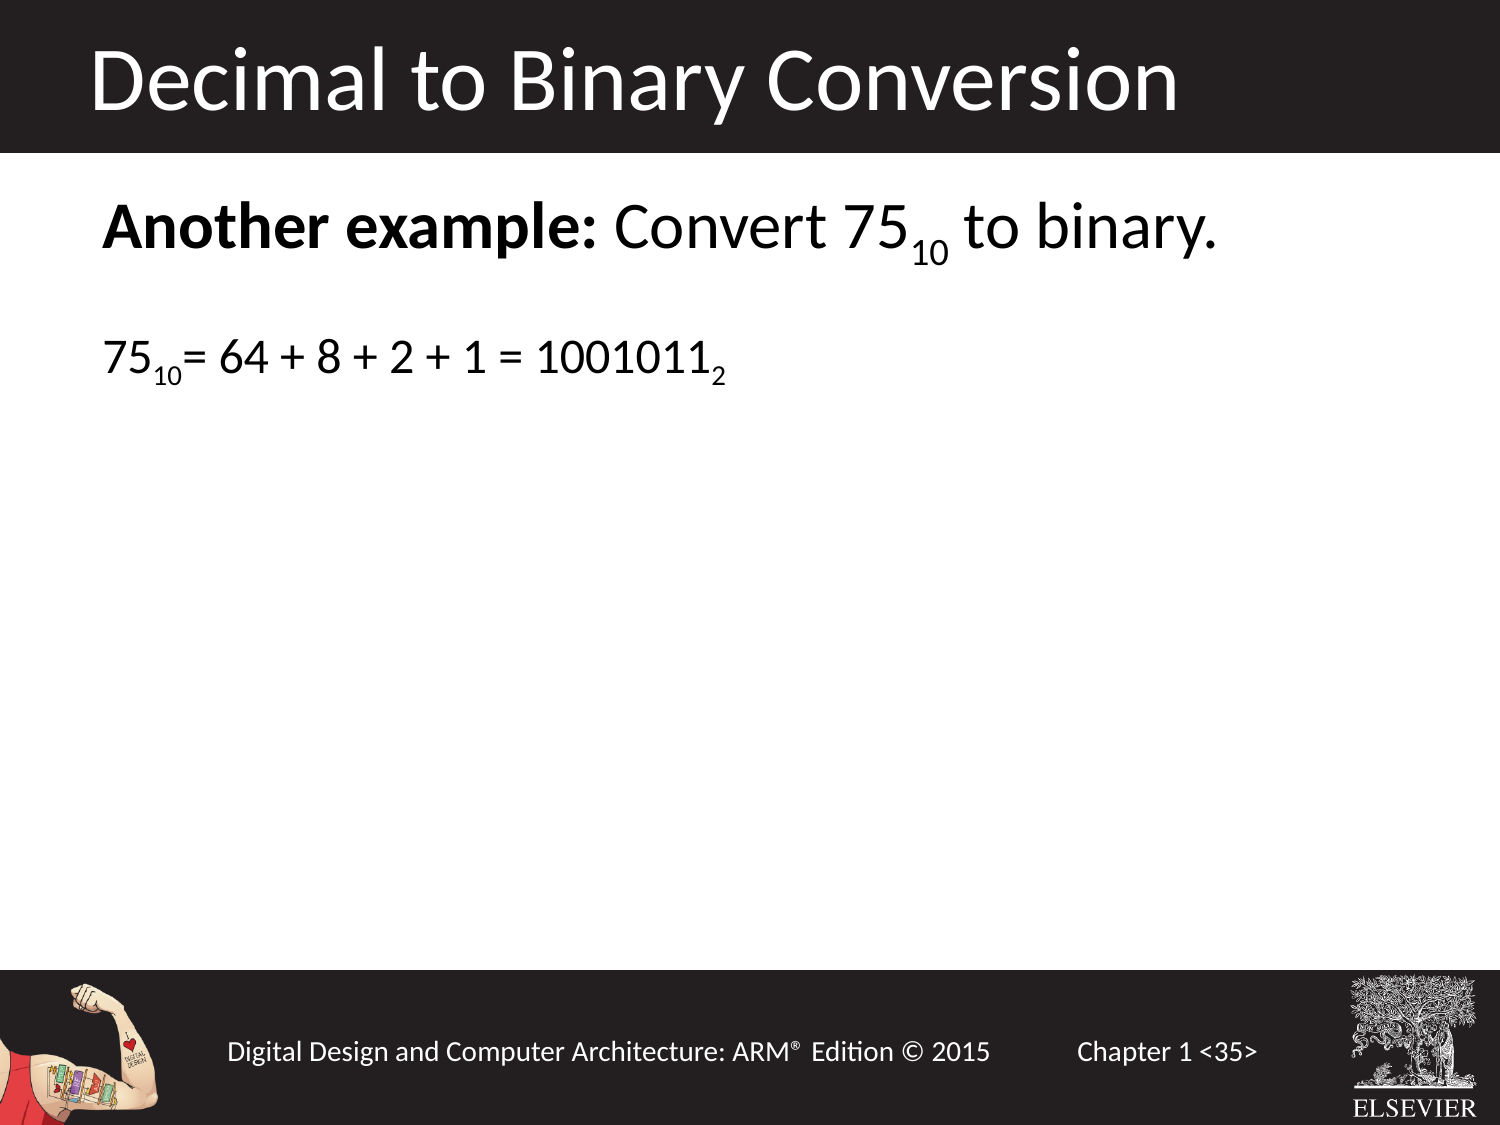

Decimal to Binary Conversion
Another example: Convert 7510 to binary.

7510= 64 + 8 + 2 + 1 = 10010112